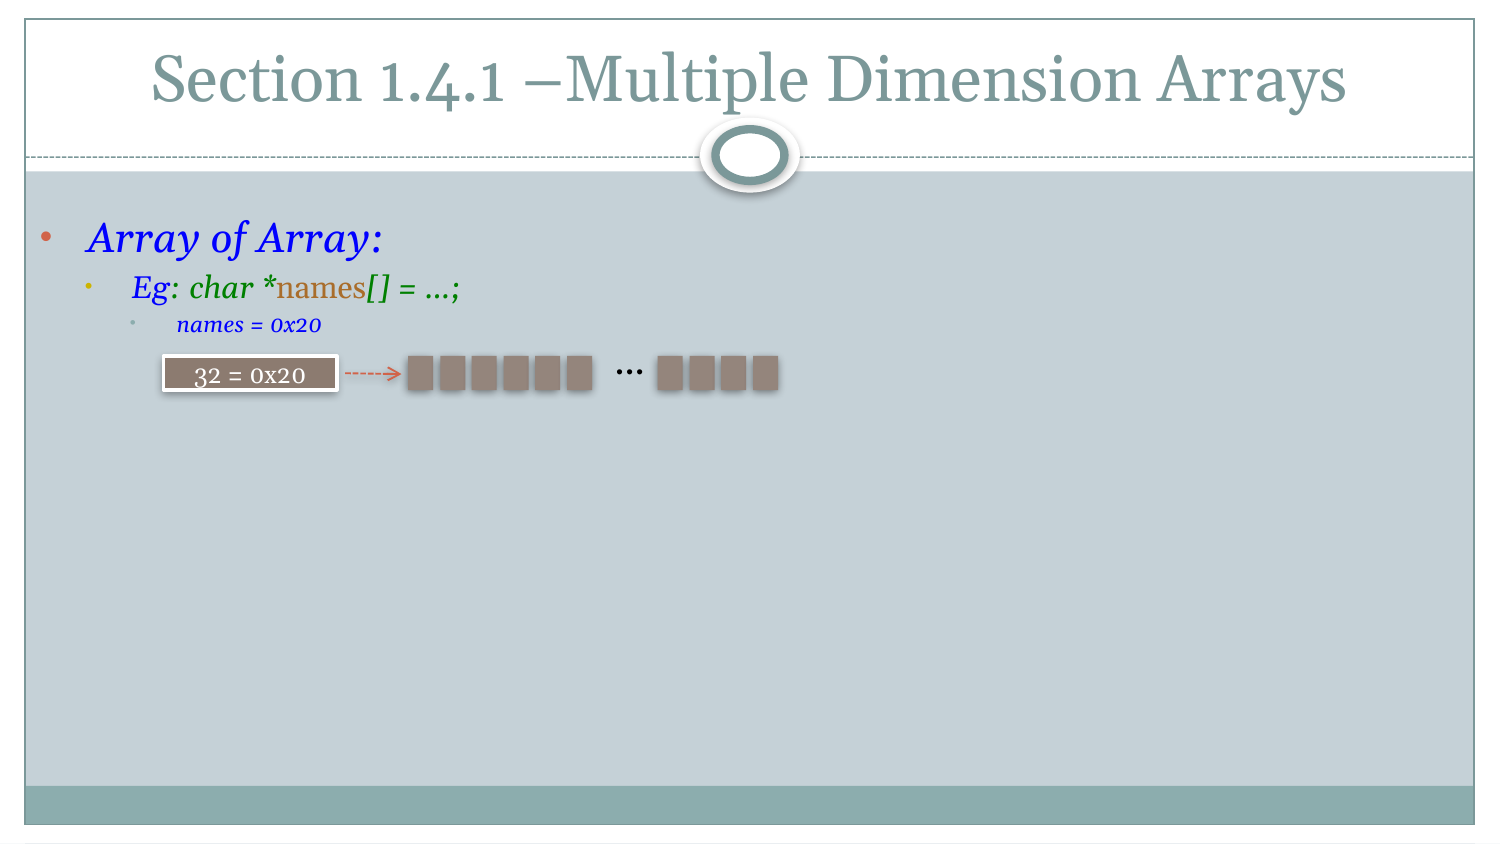

# Section 1.4.1 –Multiple Dimension Arrays
Array of Array:
Eg: char *names[] = …;
names = 0x20
…
32 = 0x20